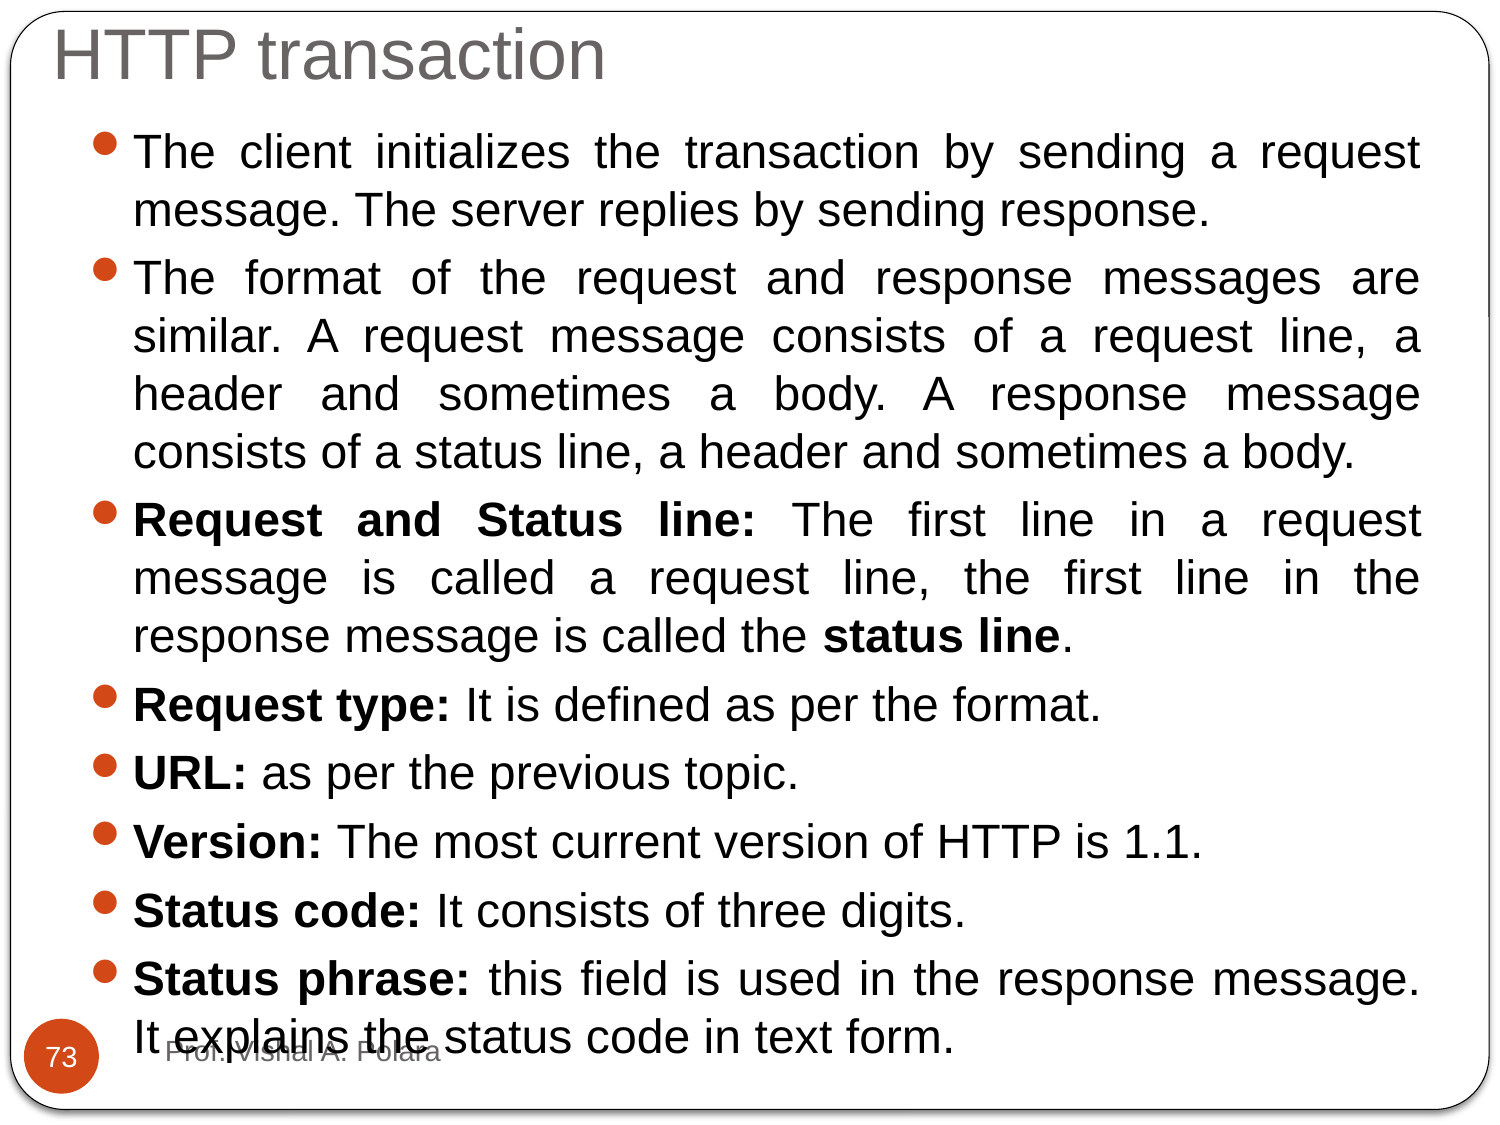

HTTP transaction
The client initializes the transaction by sending a request message. The server replies by sending response.
The format of the request and response messages are similar. A request message consists of a request line, a header and sometimes a body. A response message consists of a status line, a header and sometimes a body.
Request and Status line: The first line in a request message is called a request line, the first line in the response message is called the status line.
Request type: It is defined as per the format.
URL: as per the previous topic.
Version: The most current version of HTTP is 1.1.
Status code: It consists of three digits.
Status phrase: this field is used in the response message. It explains the status code in text form.

Prof. Vishal A. Polara
73